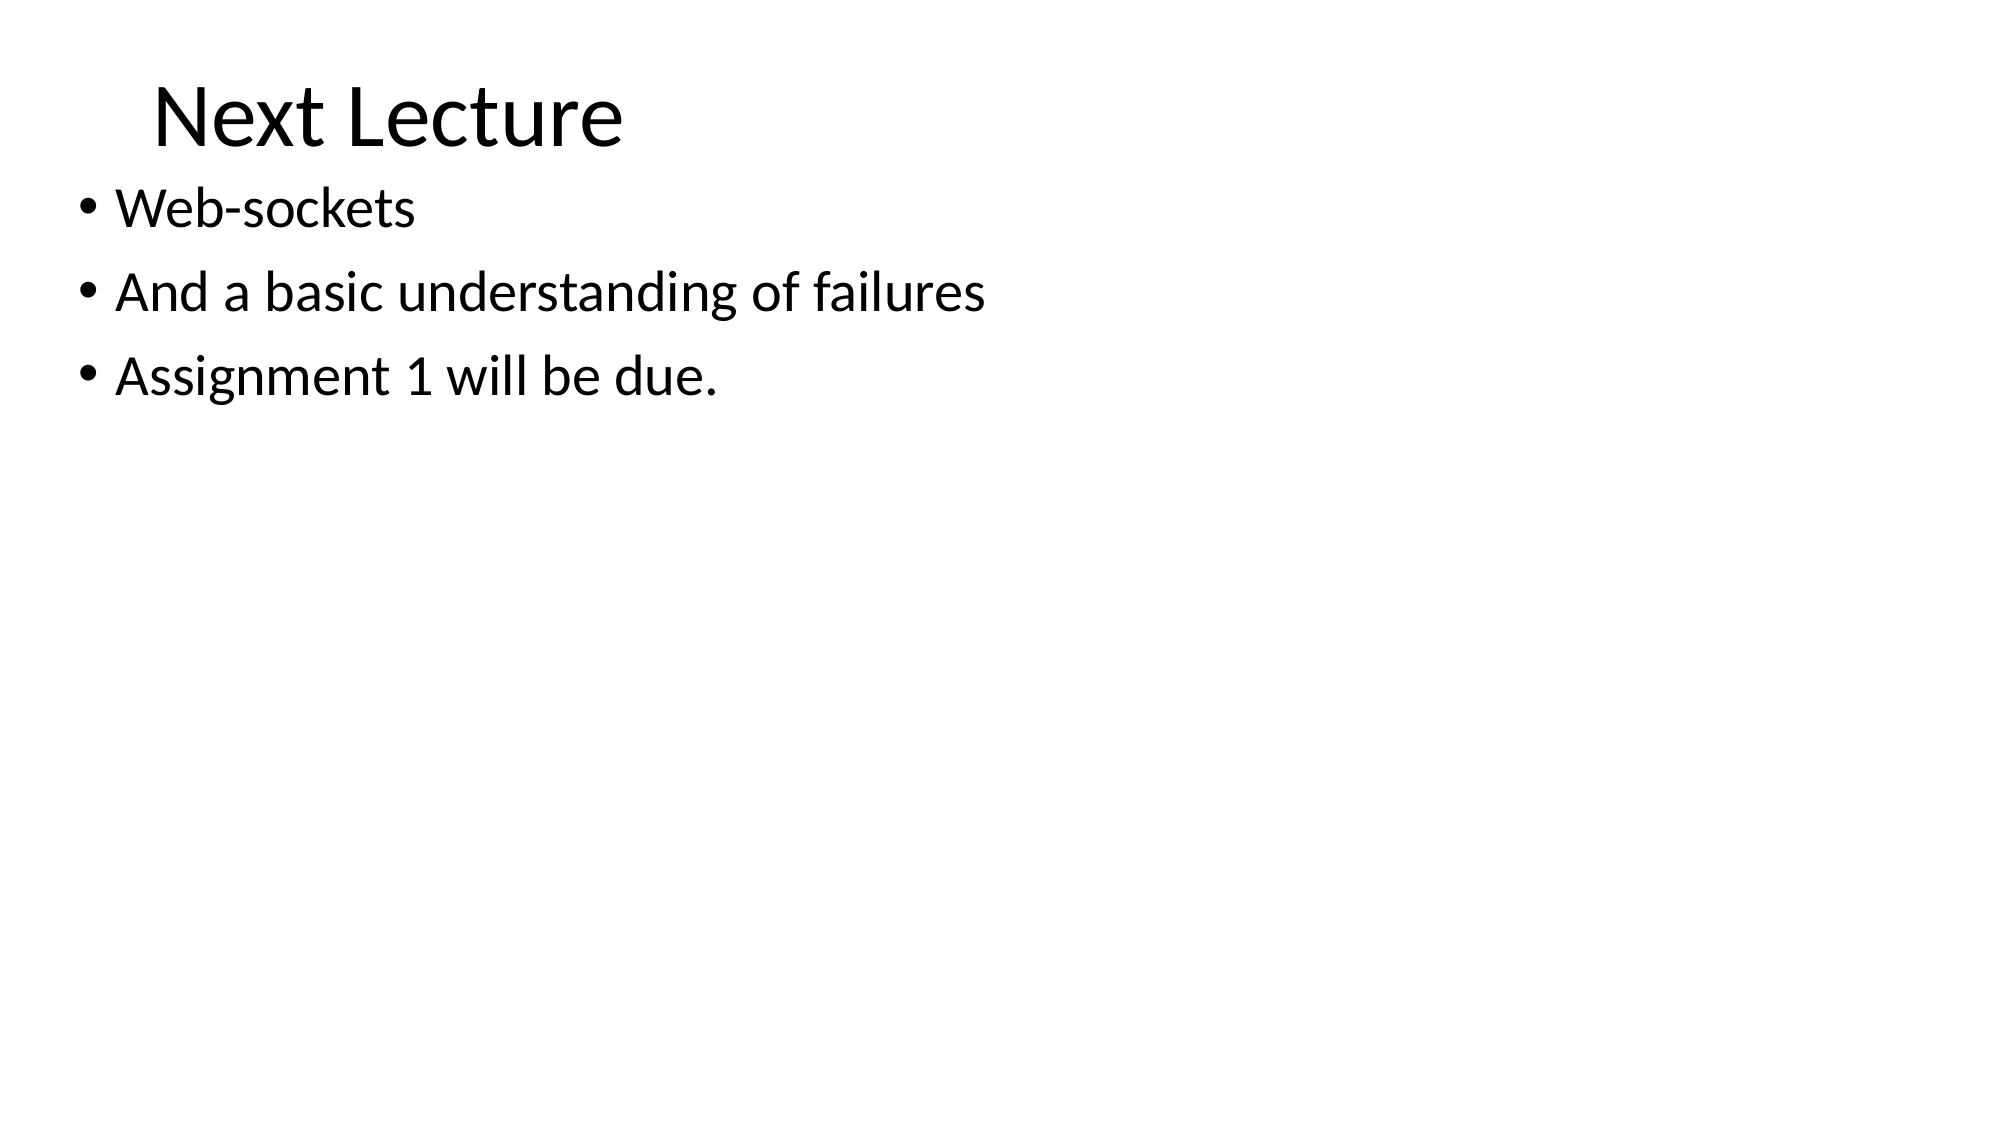

# Next Lecture
Web-sockets
And a basic understanding of failures
Assignment 1 will be due.